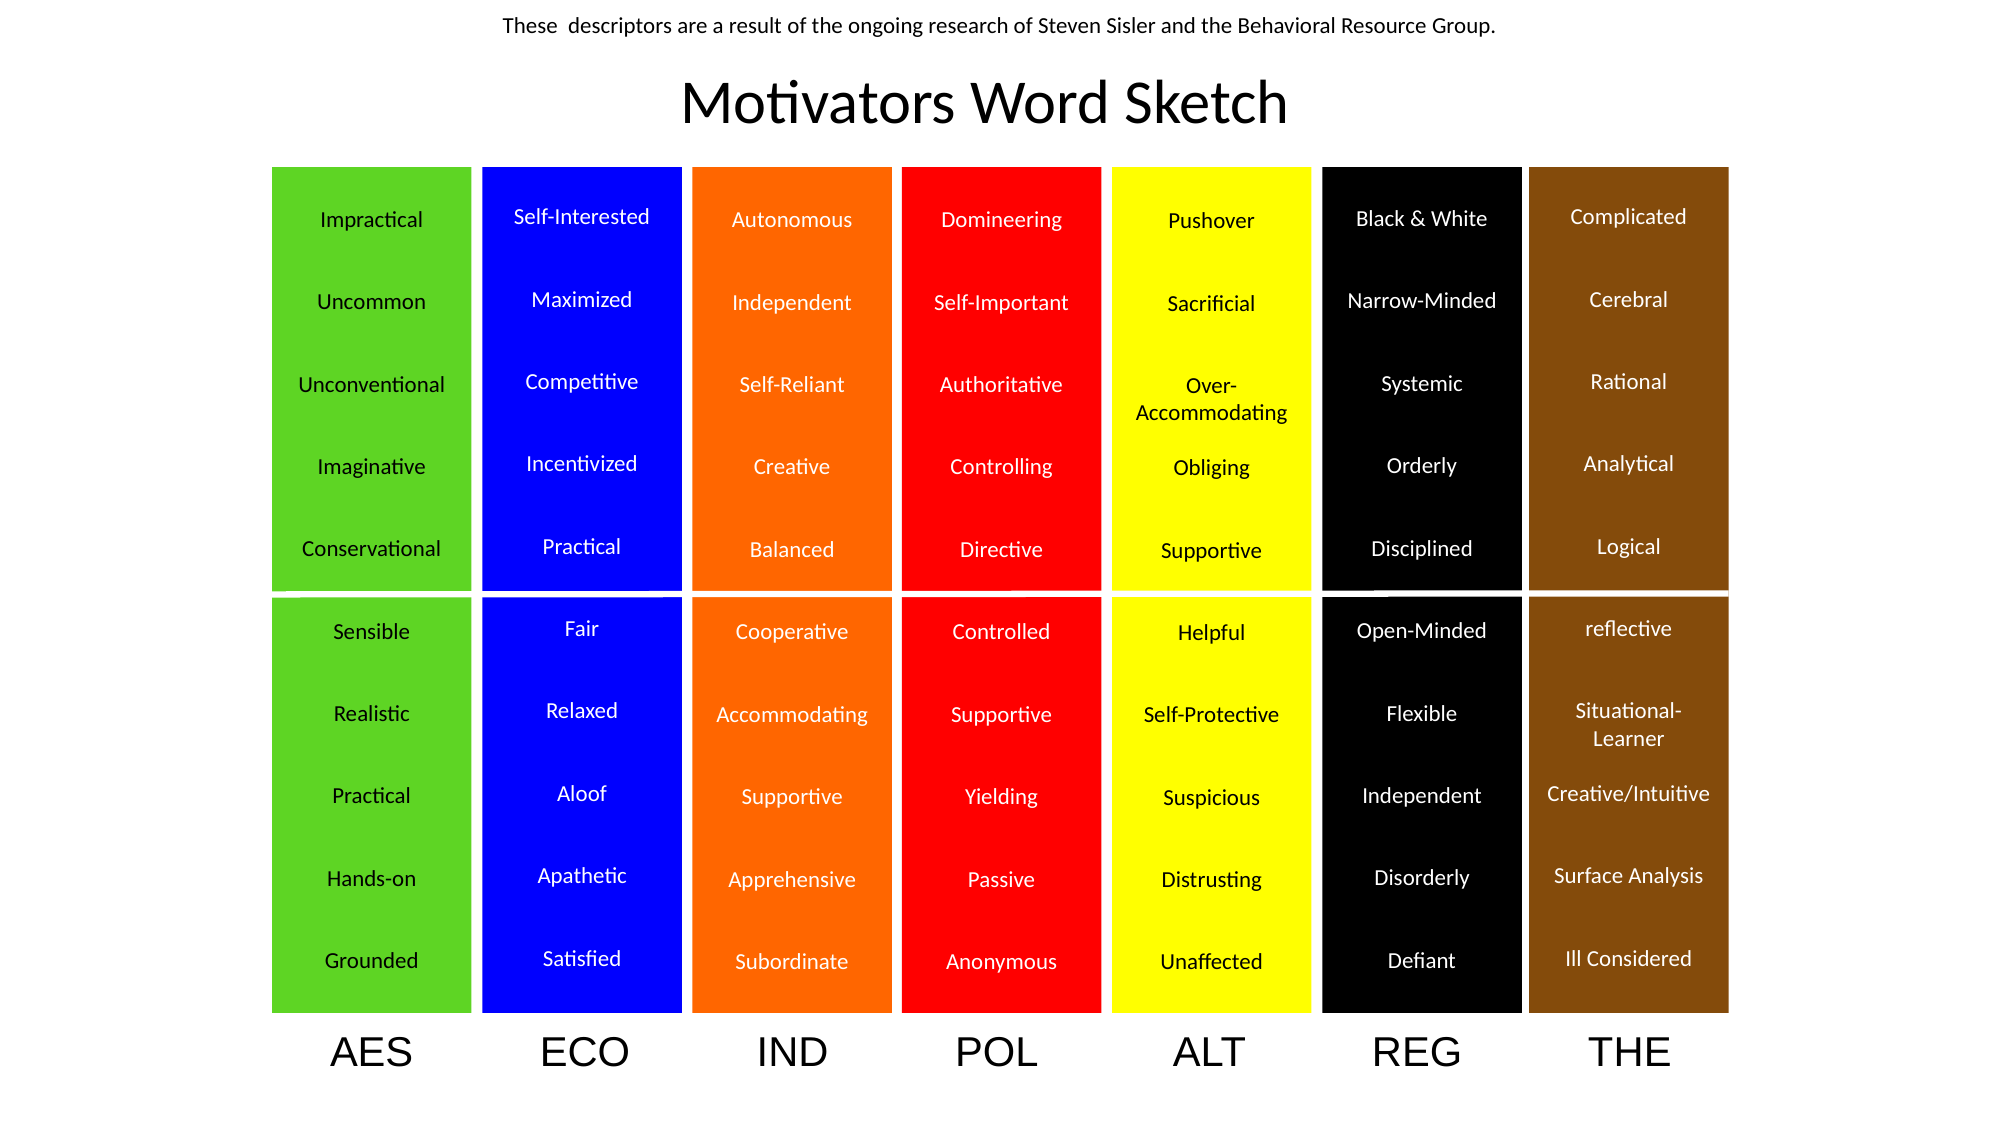

These  descriptors are a result of the ongoing research of Steven Sisler and the Behavioral Resource Group.

Motivators Word Sketch

    AES           ECO           IND           POL            ALT           REG           THE

Self-Interested

Maximized

Competitive

Incentivized

Practical

Fair

Relaxed

Aloof

Apathetic

Satisfied

Complicated

Cerebral

Rational

Analytical

Logical

reflective

Situational-Learner

Creative/Intuitive

Surface Analysis

Ill Considered

Black & White

Narrow-Minded

Systemic

Orderly

Disciplined

Open-Minded

Flexible

Independent

Disorderly

Defiant

Impractical

Uncommon

Unconventional

Imaginative

Conservational

Sensible

Realistic

Practical

Hands-on

Grounded

Domineering

Self-Important

Authoritative

Controlling

Directive

Controlled

Supportive

Yielding

Passive

Anonymous

Autonomous

Independent

Self-Reliant

Creative

Balanced

Cooperative

Accommodating

Supportive

Apprehensive

Subordinate

Pushover

Sacrificial

Over-Accommodating

Obliging

Supportive

Helpful

Self-Protective

Suspicious

Distrusting

Unaffected